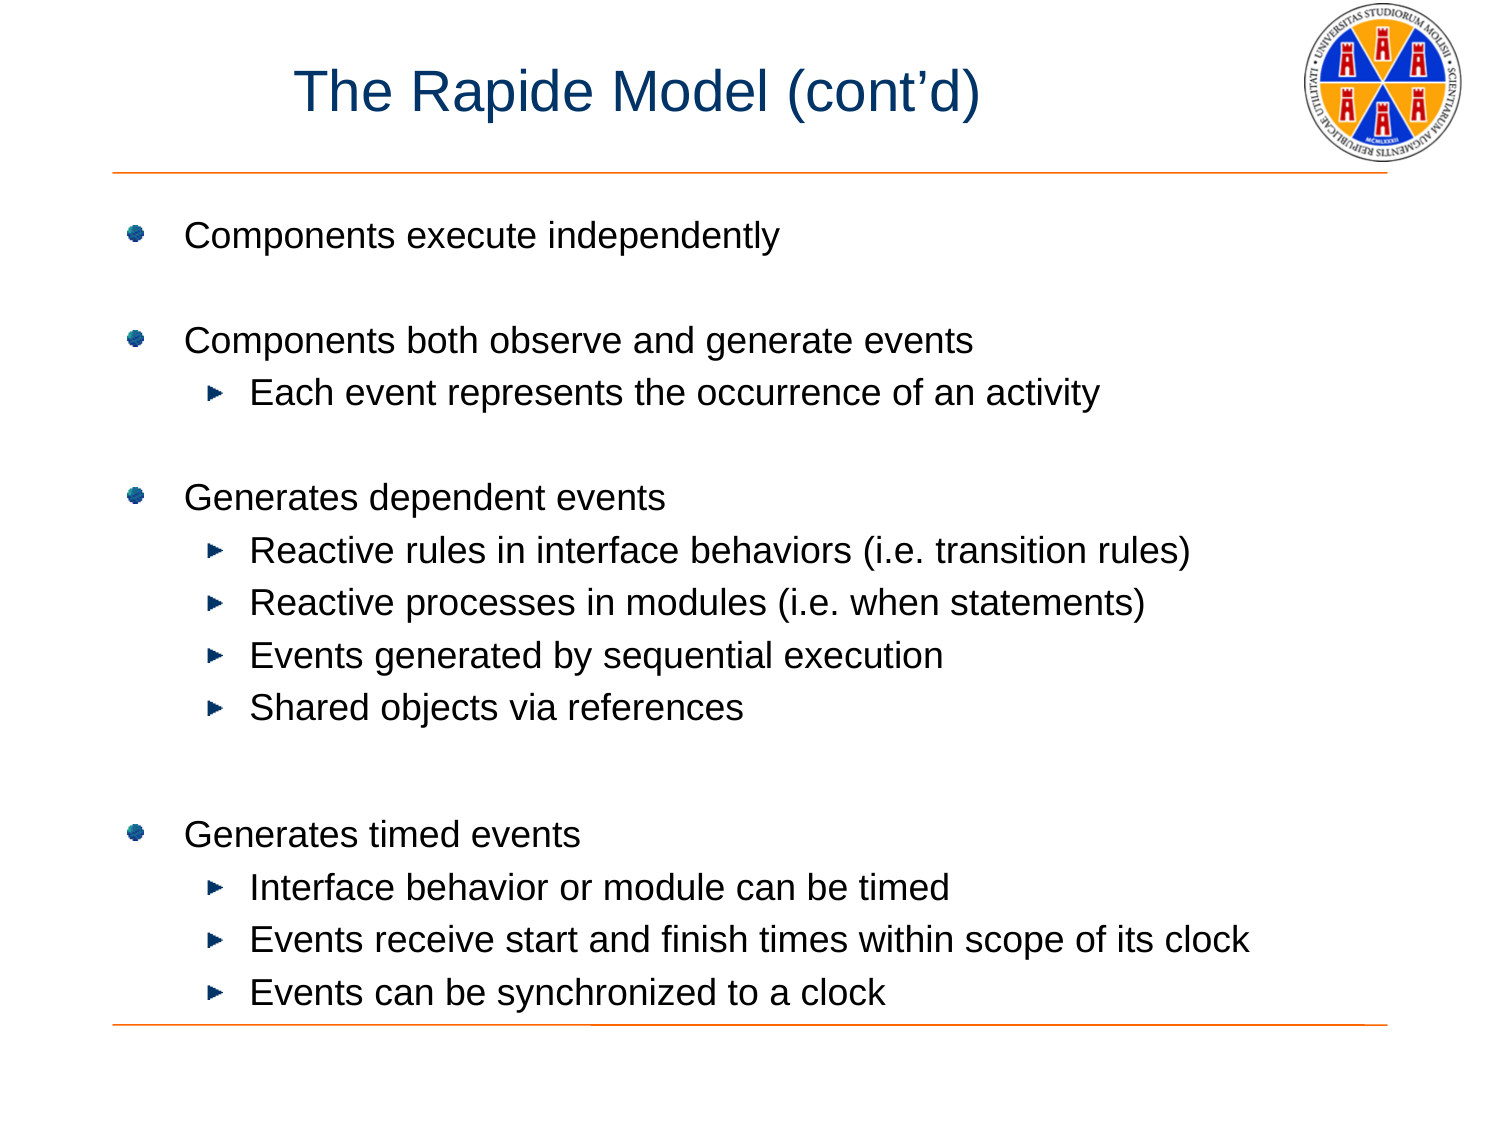

# The Rapide Model (cont’d)
Components execute independently

Components both observe and generate events
Each event represents the occurrence of an activity

Generates dependent events
Reactive rules in interface behaviors (i.e. transition rules)
Reactive processes in modules (i.e. when statements)
Events generated by sequential execution
Shared objects via references

Generates timed events
Interface behavior or module can be timed
Events receive start and finish times within scope of its clock
Events can be synchronized to a clock